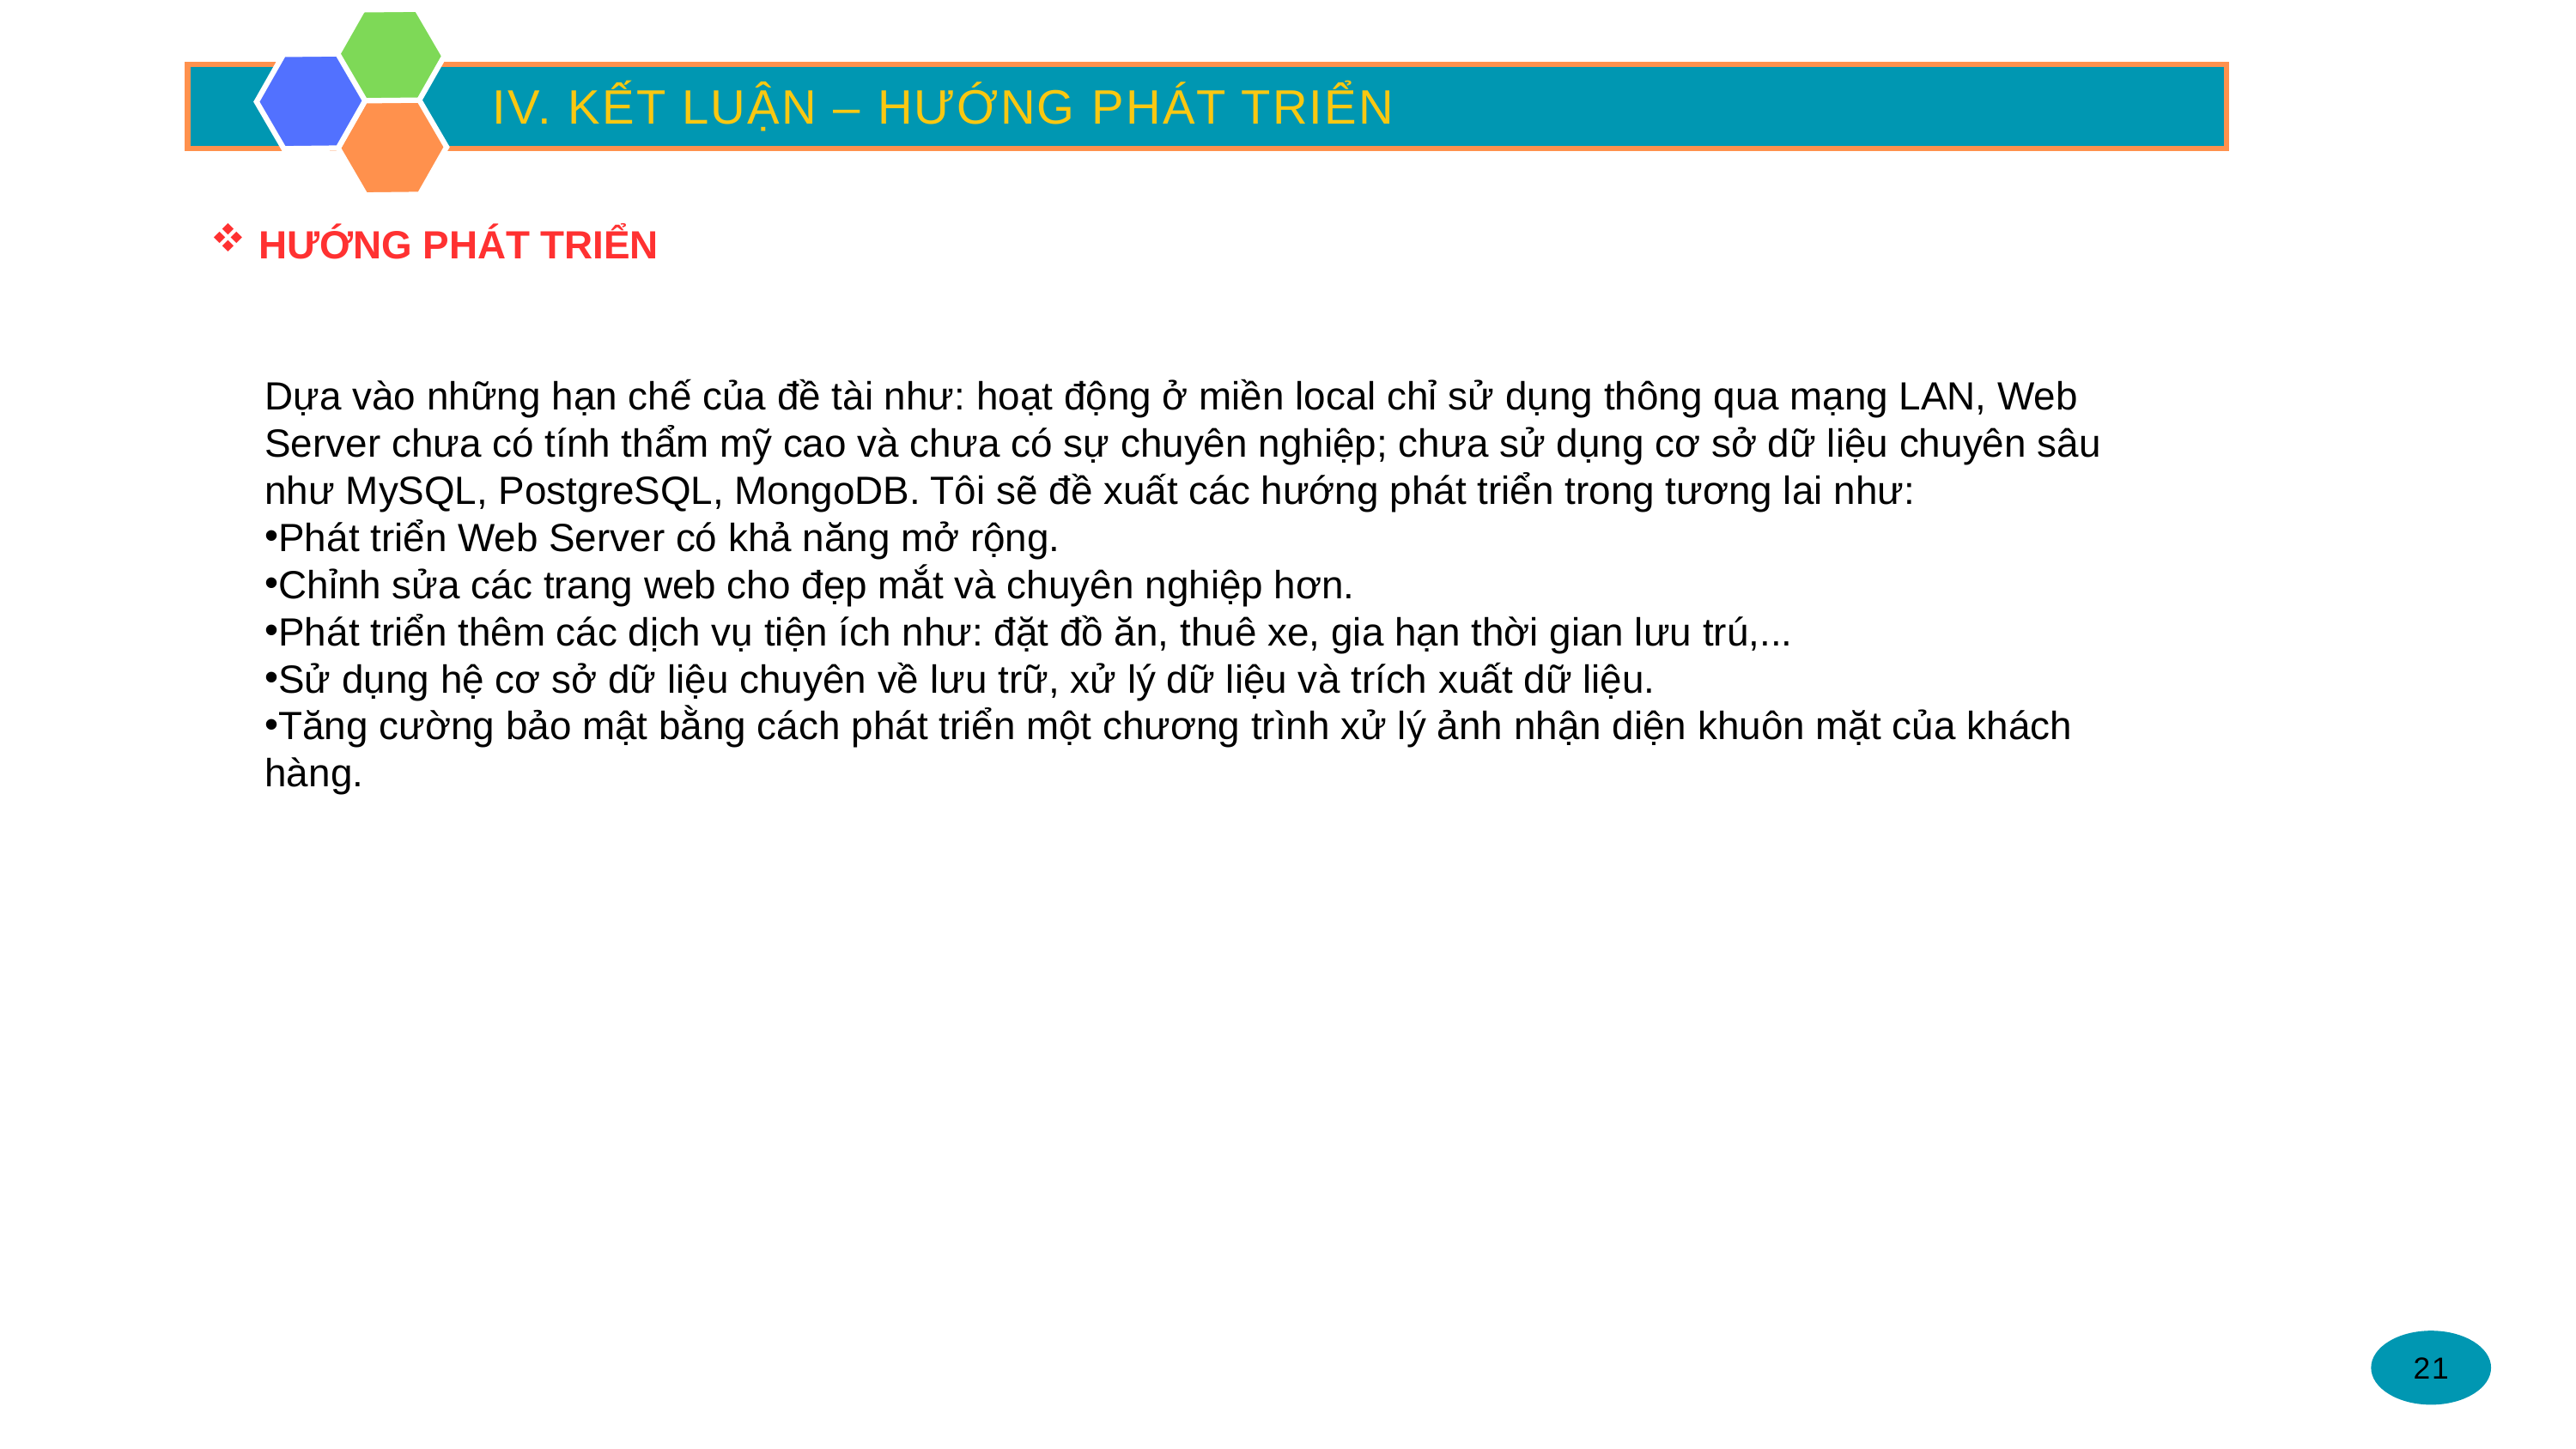

IV. KẾT LUẬN – HƯỚNG PHÁT TRIỂN

HƯỚNG PHÁT TRIỂN
Dựa vào những hạn chế của đề tài như: hoạt động ở miền local chỉ sử dụng thông qua mạng LAN, Web Server chưa có tính thẩm mỹ cao và chưa có sự chuyên nghiệp; chưa sử dụng cơ sở dữ liệu chuyên sâu như MySQL, PostgreSQL, MongoDB. Tôi sẽ đề xuất các hướng phát triển trong tương lai như:
Phát triển Web Server có khả năng mở rộng.
Chỉnh sửa các trang web cho đẹp mắt và chuyên nghiệp hơn.
Phát triển thêm các dịch vụ tiện ích như: đặt đồ ăn, thuê xe, gia hạn thời gian lưu trú,...
Sử dụng hệ cơ sở dữ liệu chuyên về lưu trữ, xử lý dữ liệu và trích xuất dữ liệu.
Tăng cường bảo mật bằng cách phát triển một chương trình xử lý ảnh nhận diện khuôn mặt của khách hàng.

21